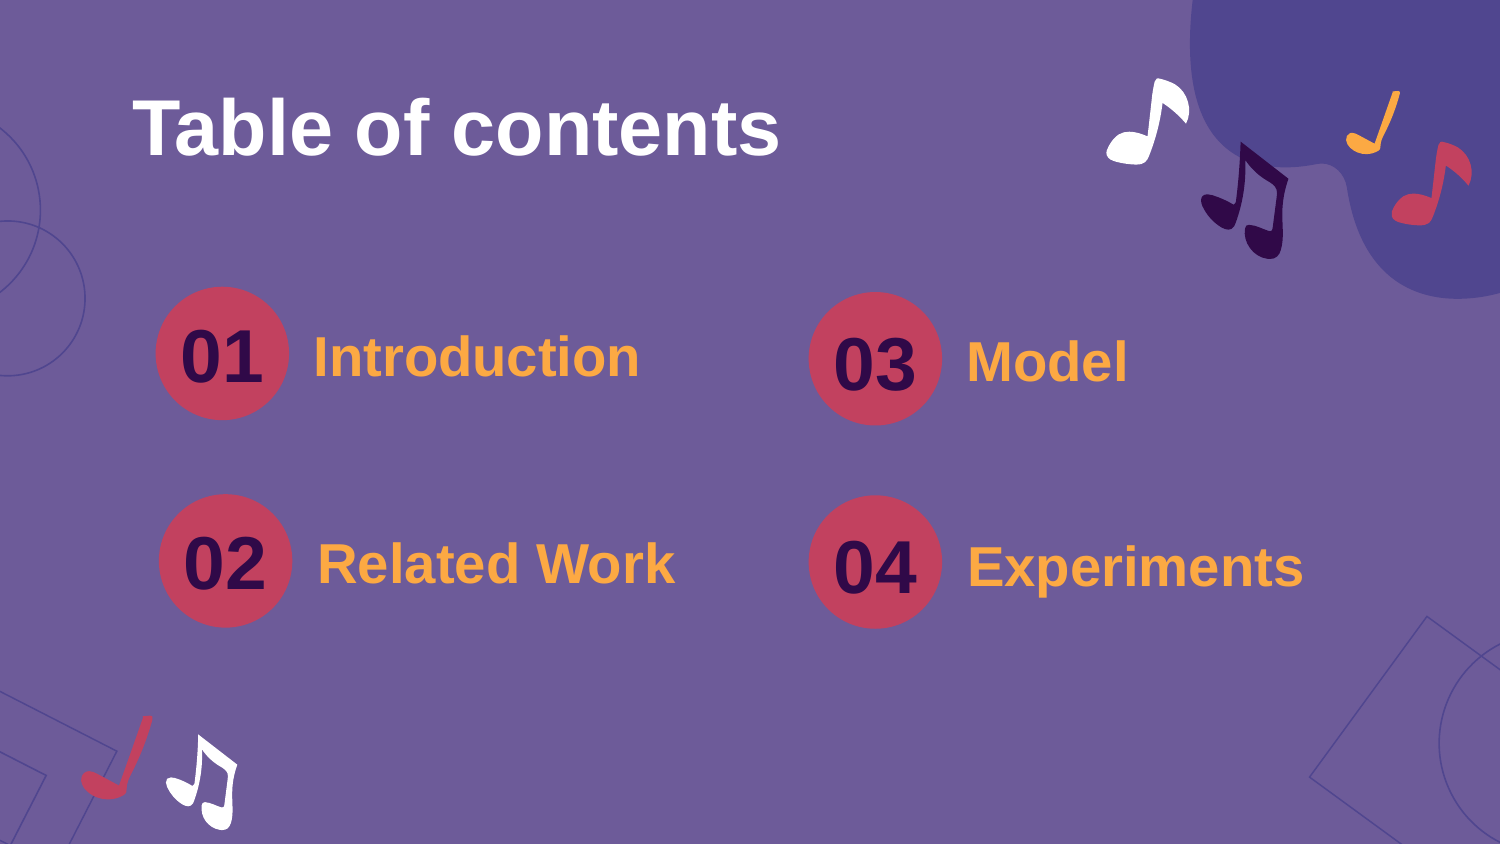

Table of contents

01
03
# Introduction
Model

02
04
Related Work
Experiments